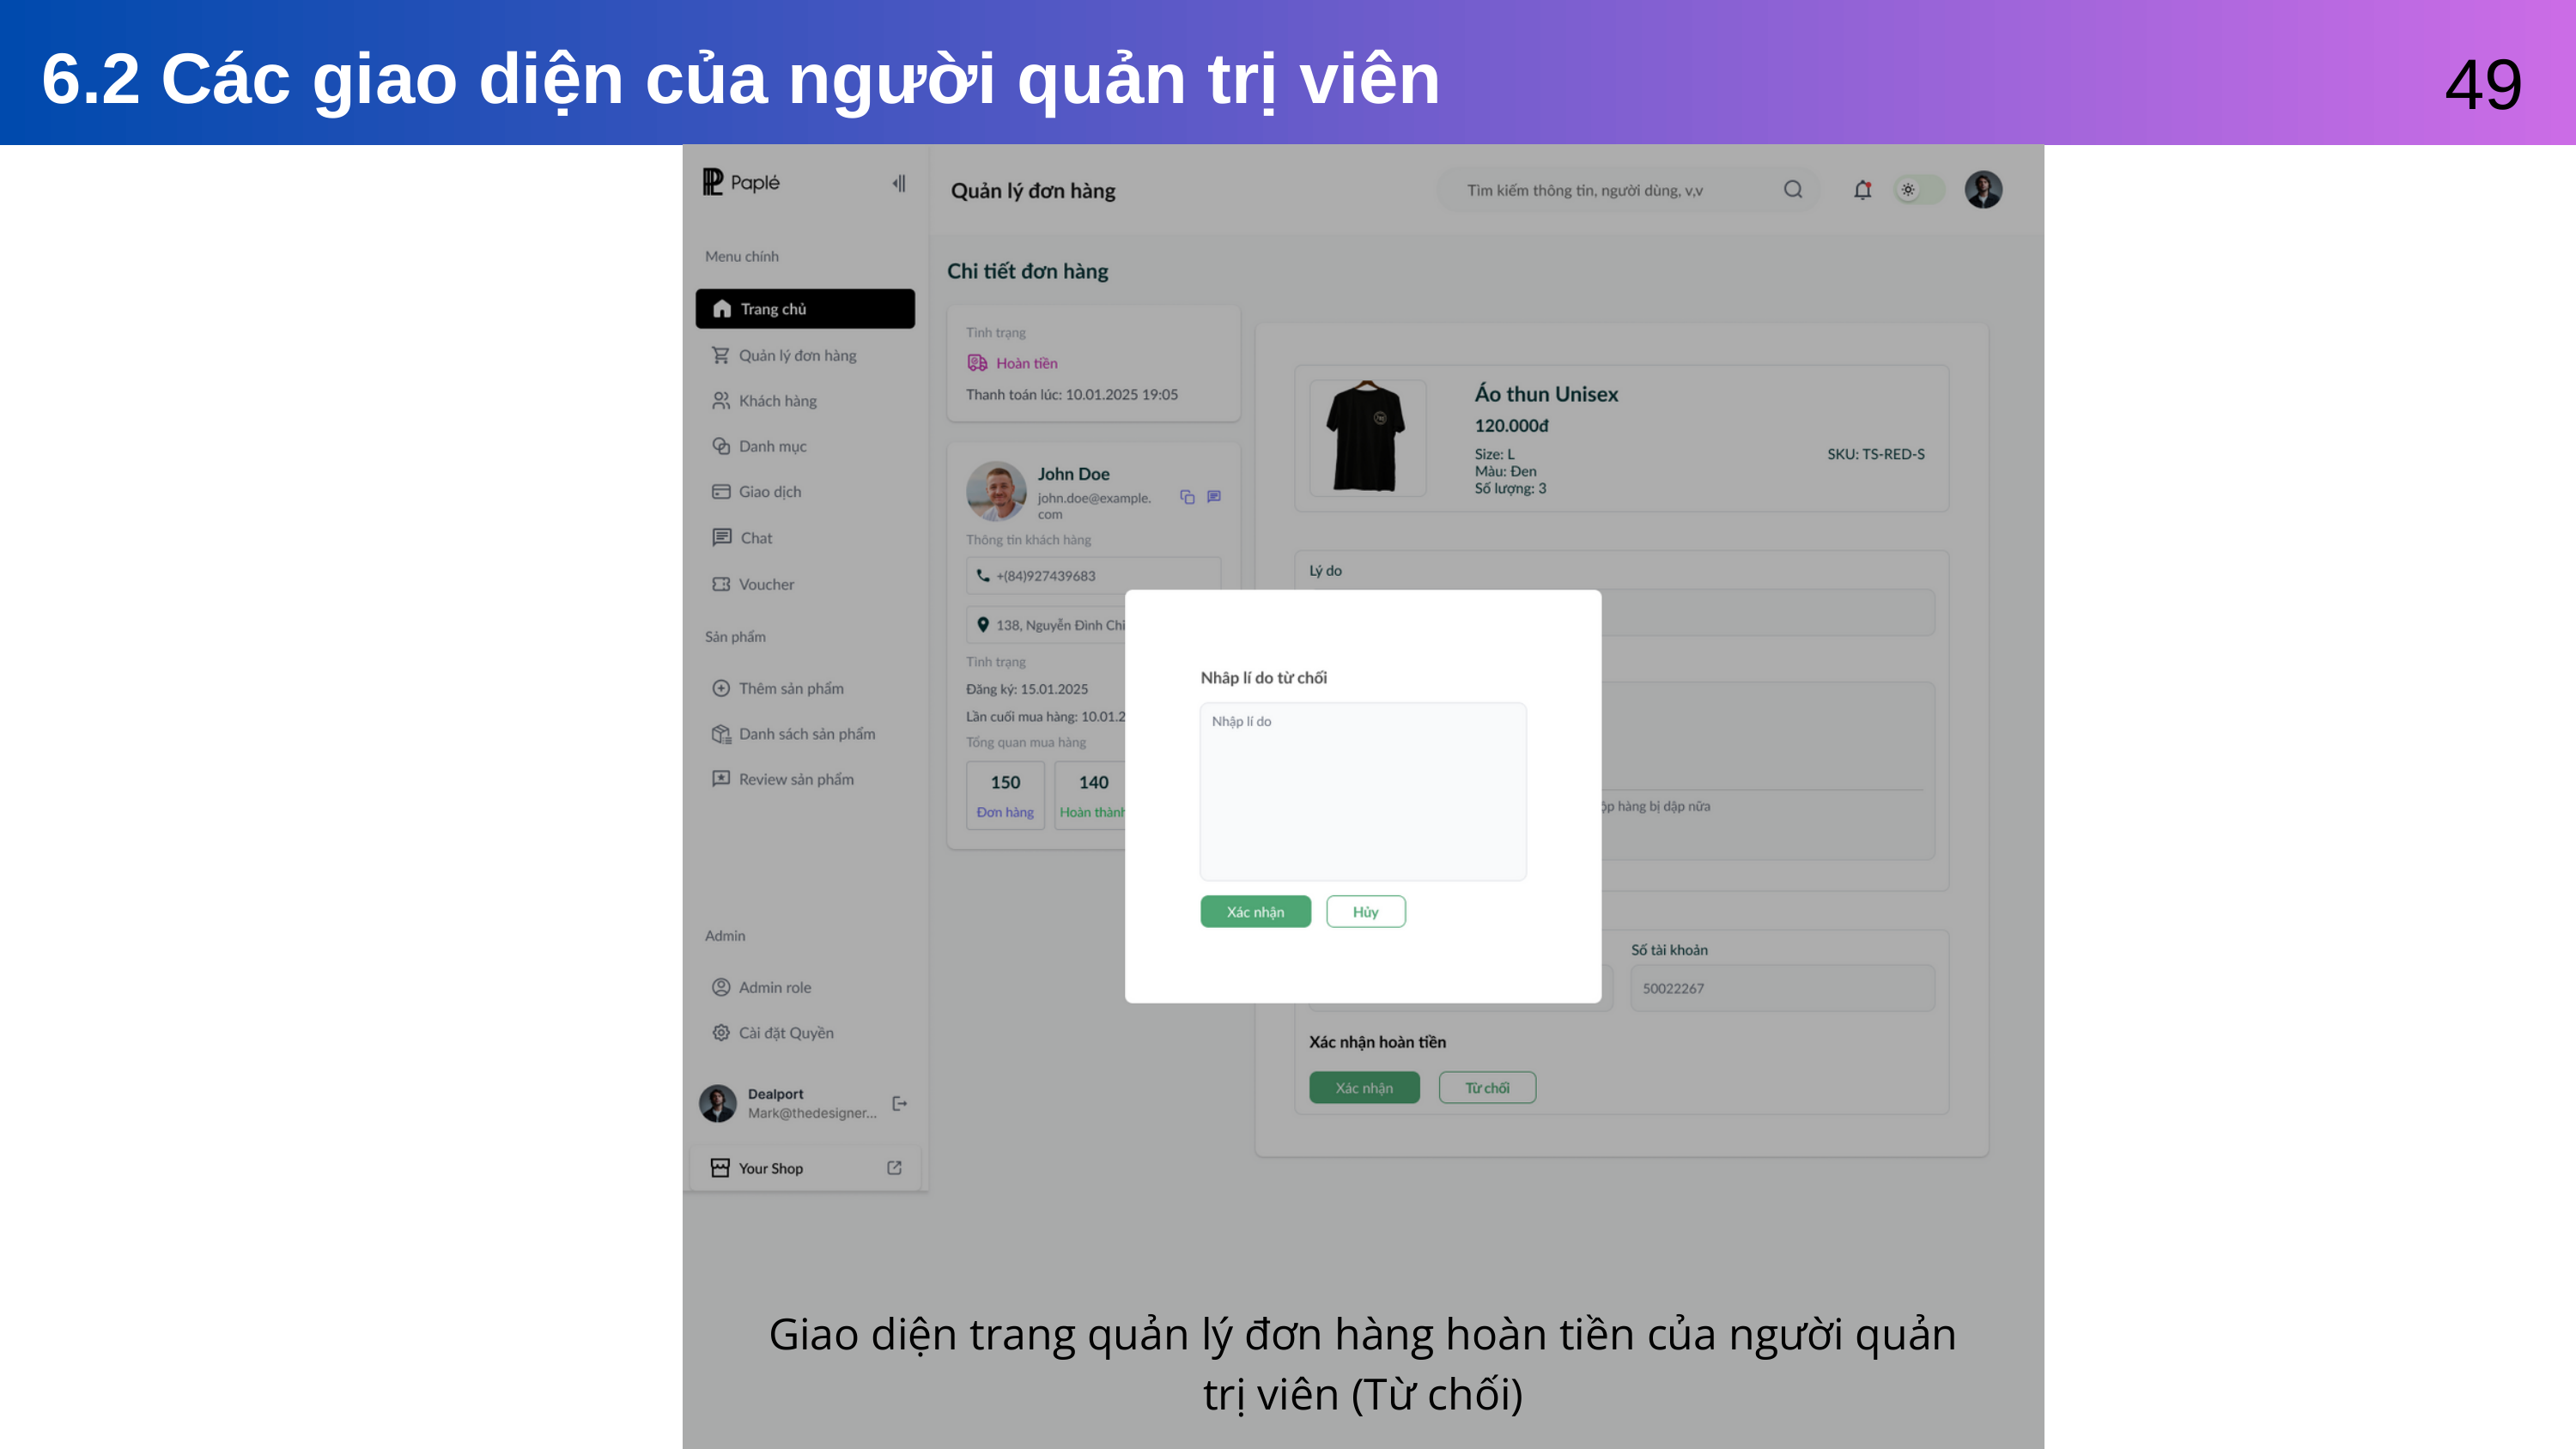

49
6.2 Các giao diện của người quản trị viên

Giao diện trang quản lý đơn hàng hoàn tiền của người quản trị viên (Từ chối)